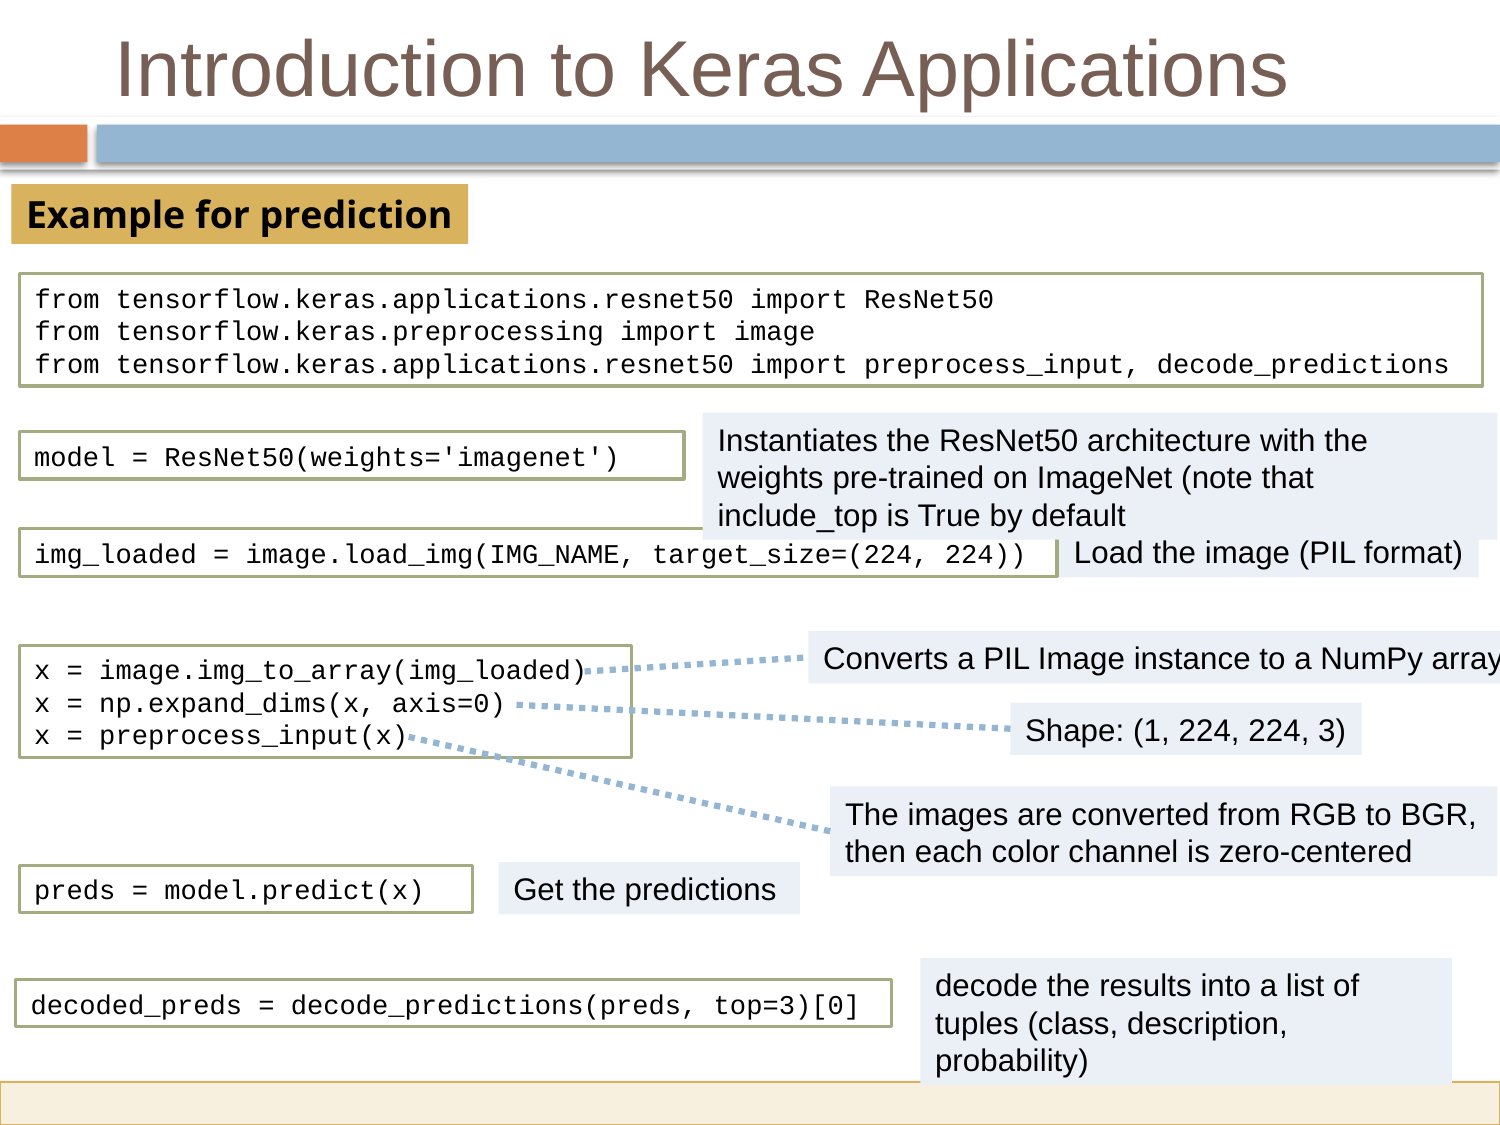

# Introduction to Keras Applications
Example for prediction
from tensorflow.keras.applications.resnet50 import ResNet50
from tensorflow.keras.preprocessing import image
from tensorflow.keras.applications.resnet50 import preprocess_input, decode_predictions
Instantiates the ResNet50 architecture with the weights pre-trained on ImageNet (note that include_top is True by default
model = ResNet50(weights='imagenet')
Load the image (PIL format)
img_loaded = image.load_img(IMG_NAME, target_size=(224, 224))
Converts a PIL Image instance to a NumPy array
x = image.img_to_array(img_loaded)
x = np.expand_dims(x, axis=0)
x = preprocess_input(x)
Shape: (1, 224, 224, 3)
The images are converted from RGB to BGR, then each color channel is zero-centered
Get the predictions
preds = model.predict(x)
decode the results into a list of tuples (class, description, probability)
decoded_preds = decode_predictions(preds, top=3)[0]